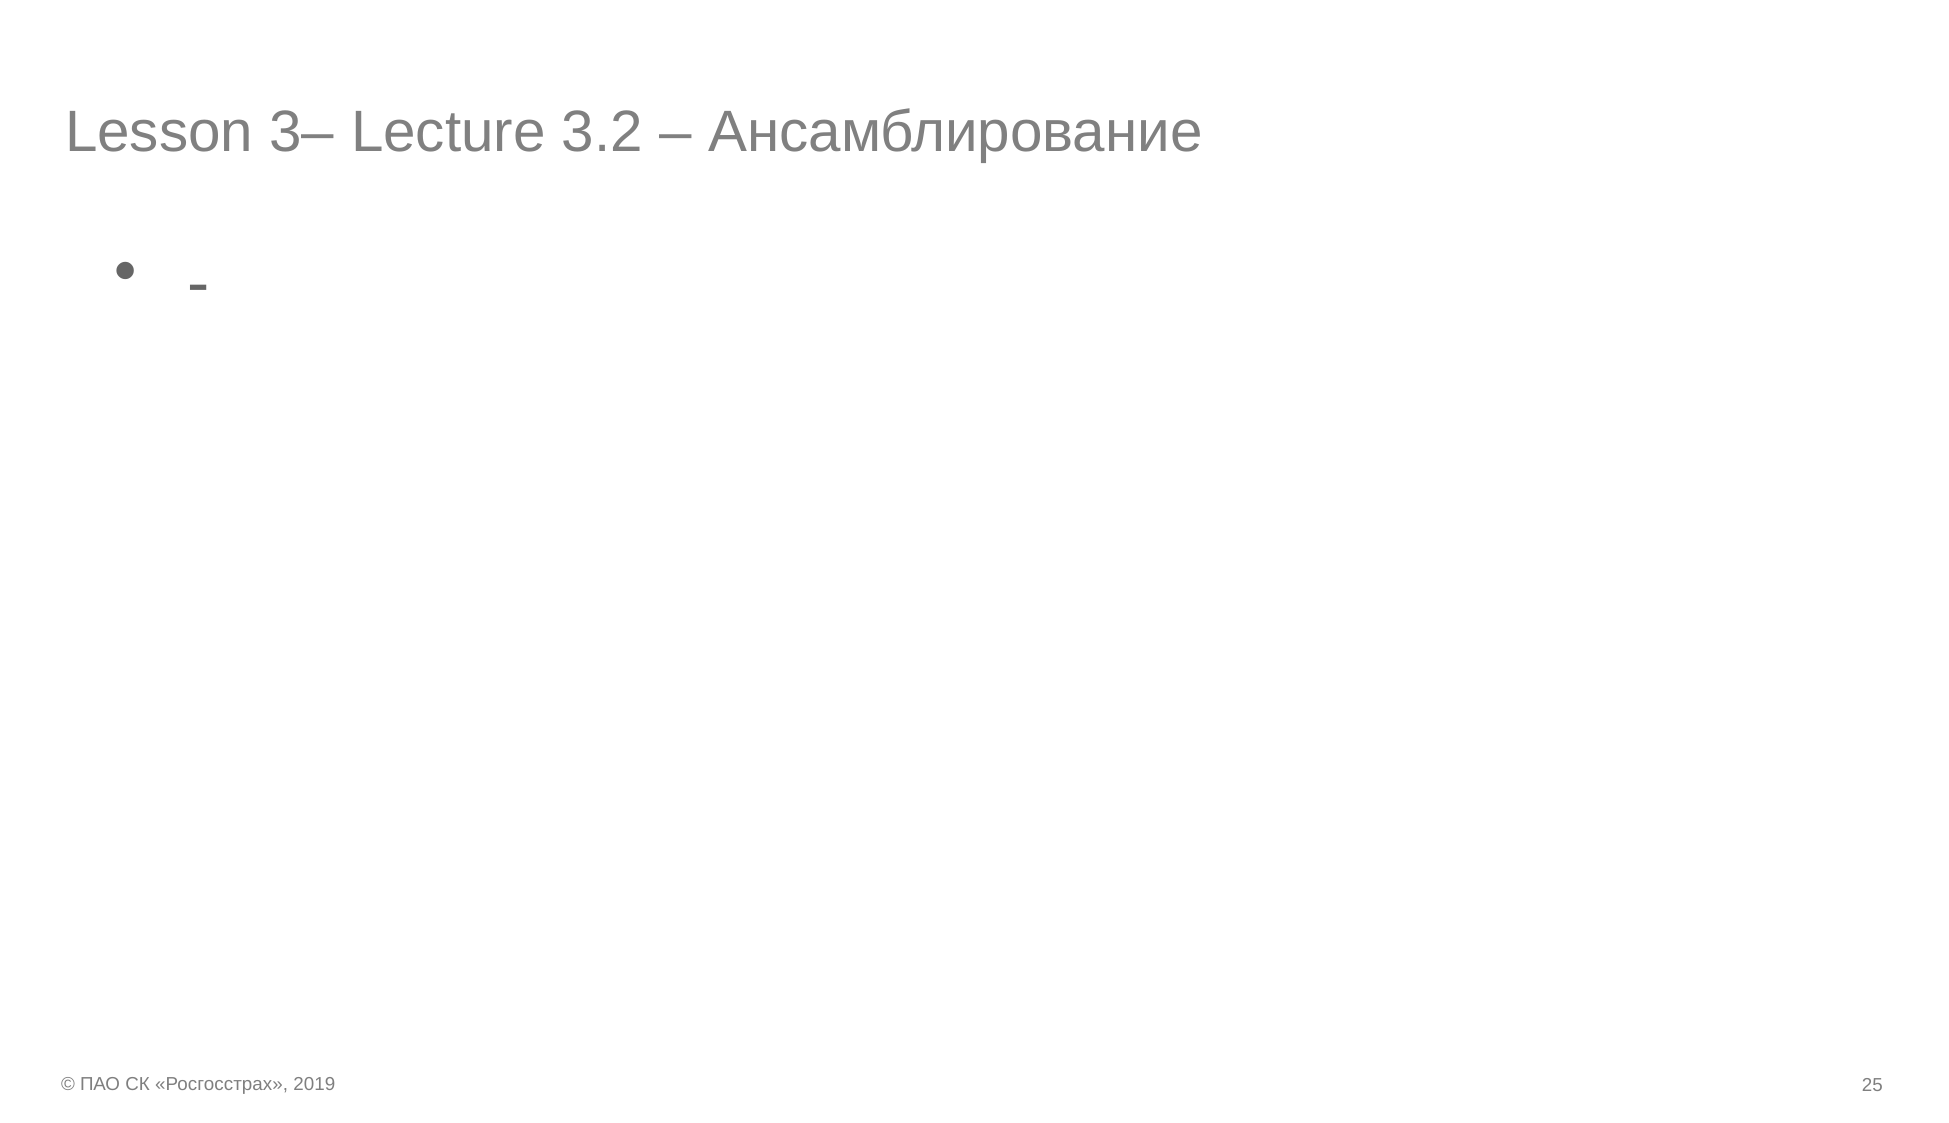

# Lesson 3– Lecture 3.2 – Ансамблирование
-